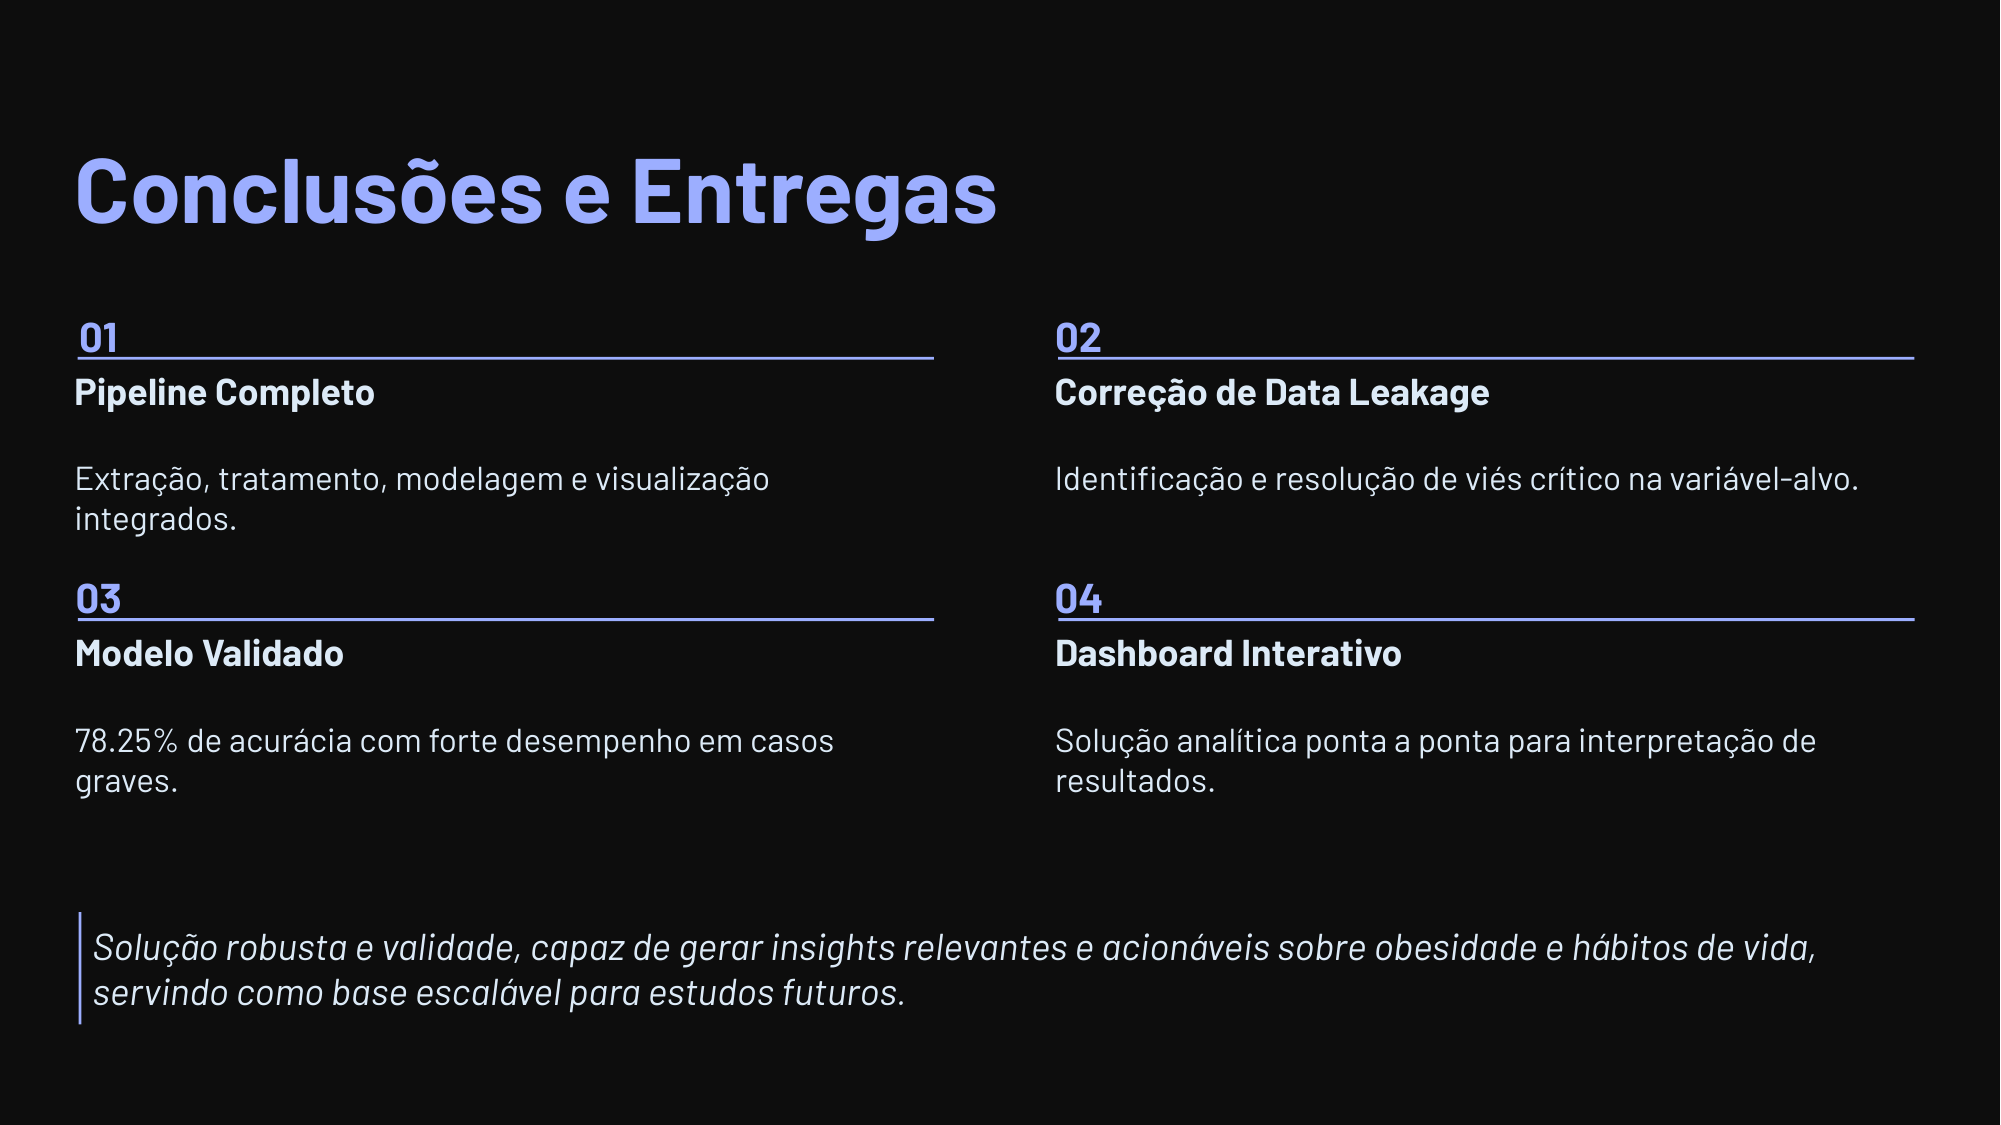

Conclusões e Entregas
01
02

Pipeline Completo

Extração, tratamento, modelagem e visualização integrados.
Correção de Data Leakage

Identificação e resolução de viés crítico na variável-alvo.
03
04

Modelo Validado

78.25% de acurácia com forte desempenho em casos graves.
Dashboard Interativo

Solução analítica ponta a ponta para interpretação de resultados.

Solução robusta e validade, capaz de gerar insights relevantes e acionáveis sobre obesidade e hábitos de vida, servindo como base escalável para estudos futuros.